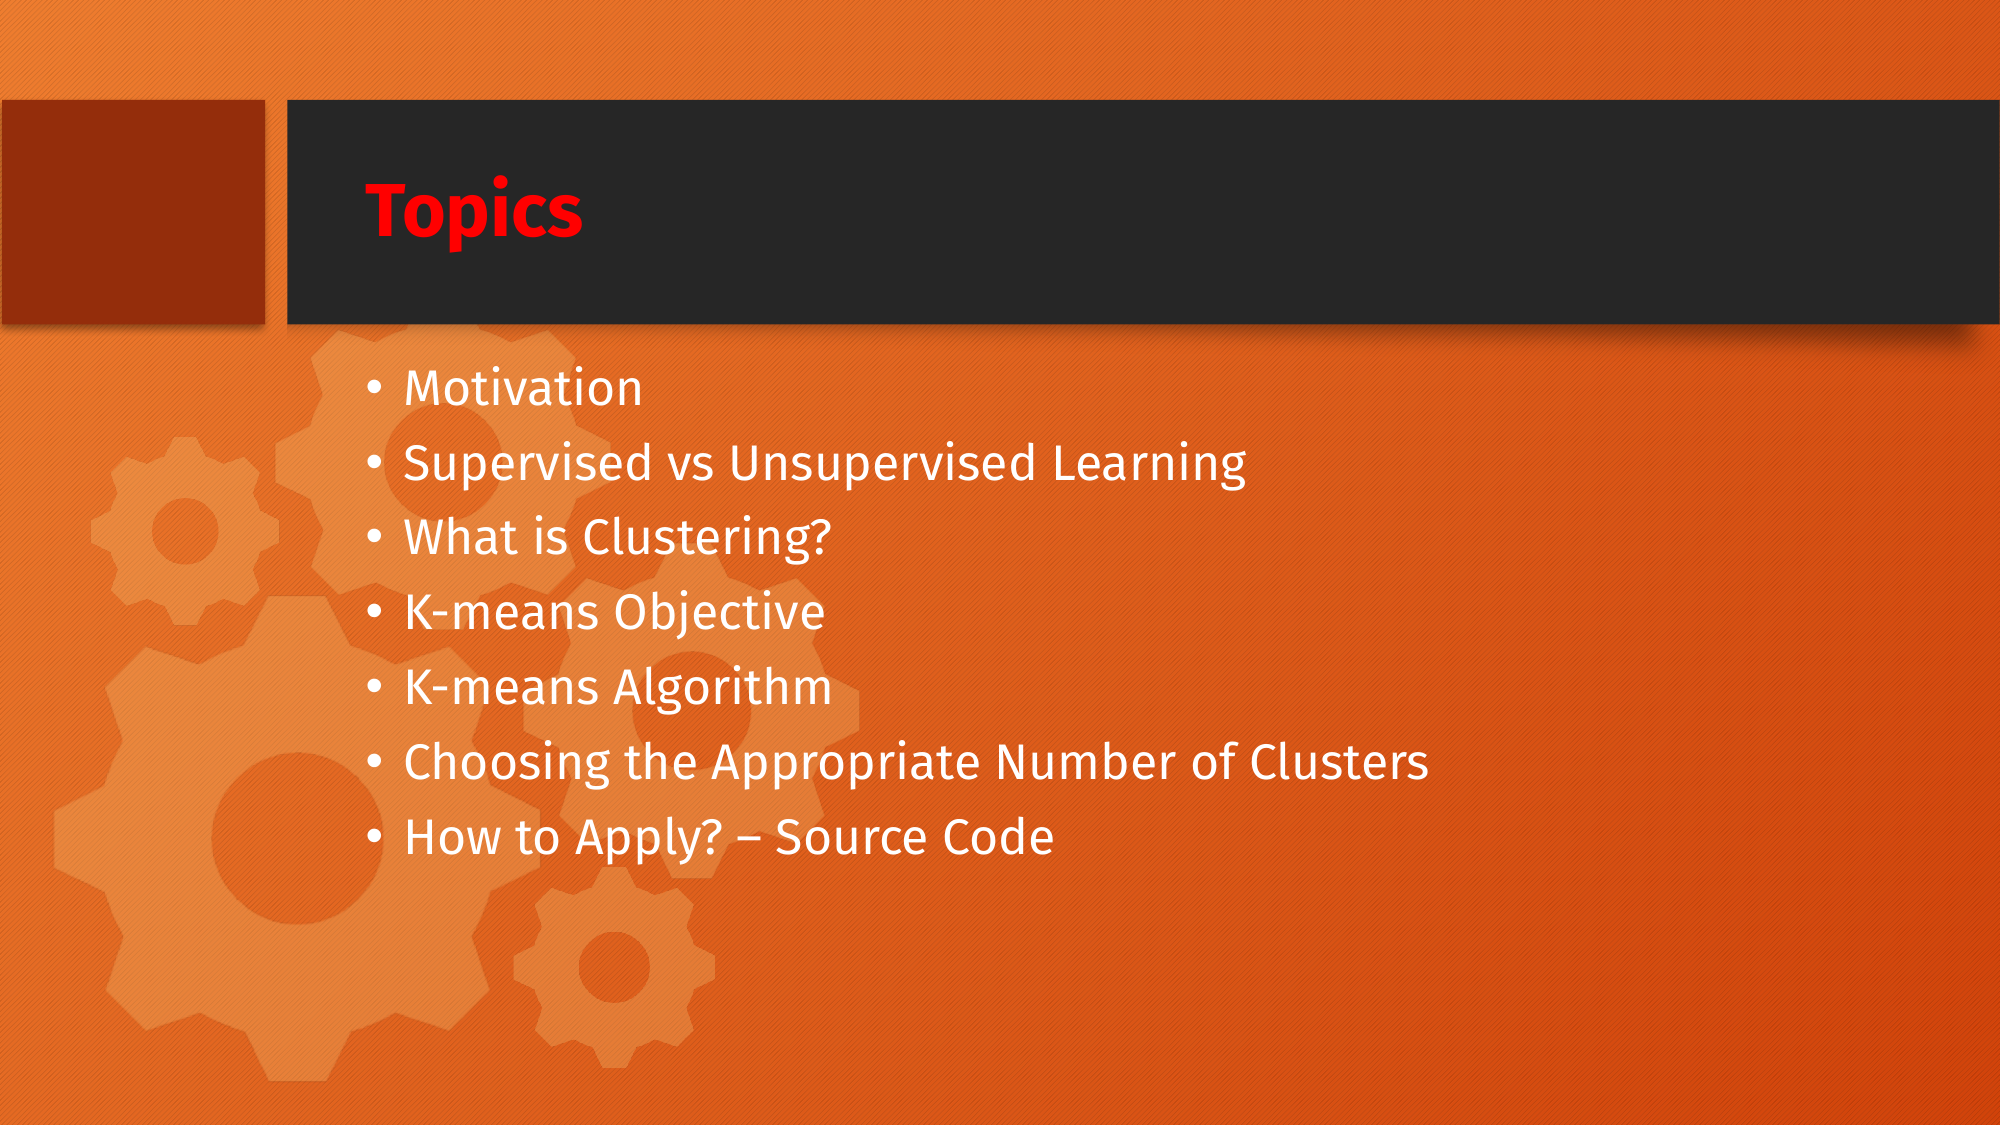

# Topics
Motivation
Supervised vs Unsupervised Learning
What is Clustering?
K-means Objective
K-means Algorithm
Choosing the Appropriate Number of Clusters
How to Apply? – Source Code